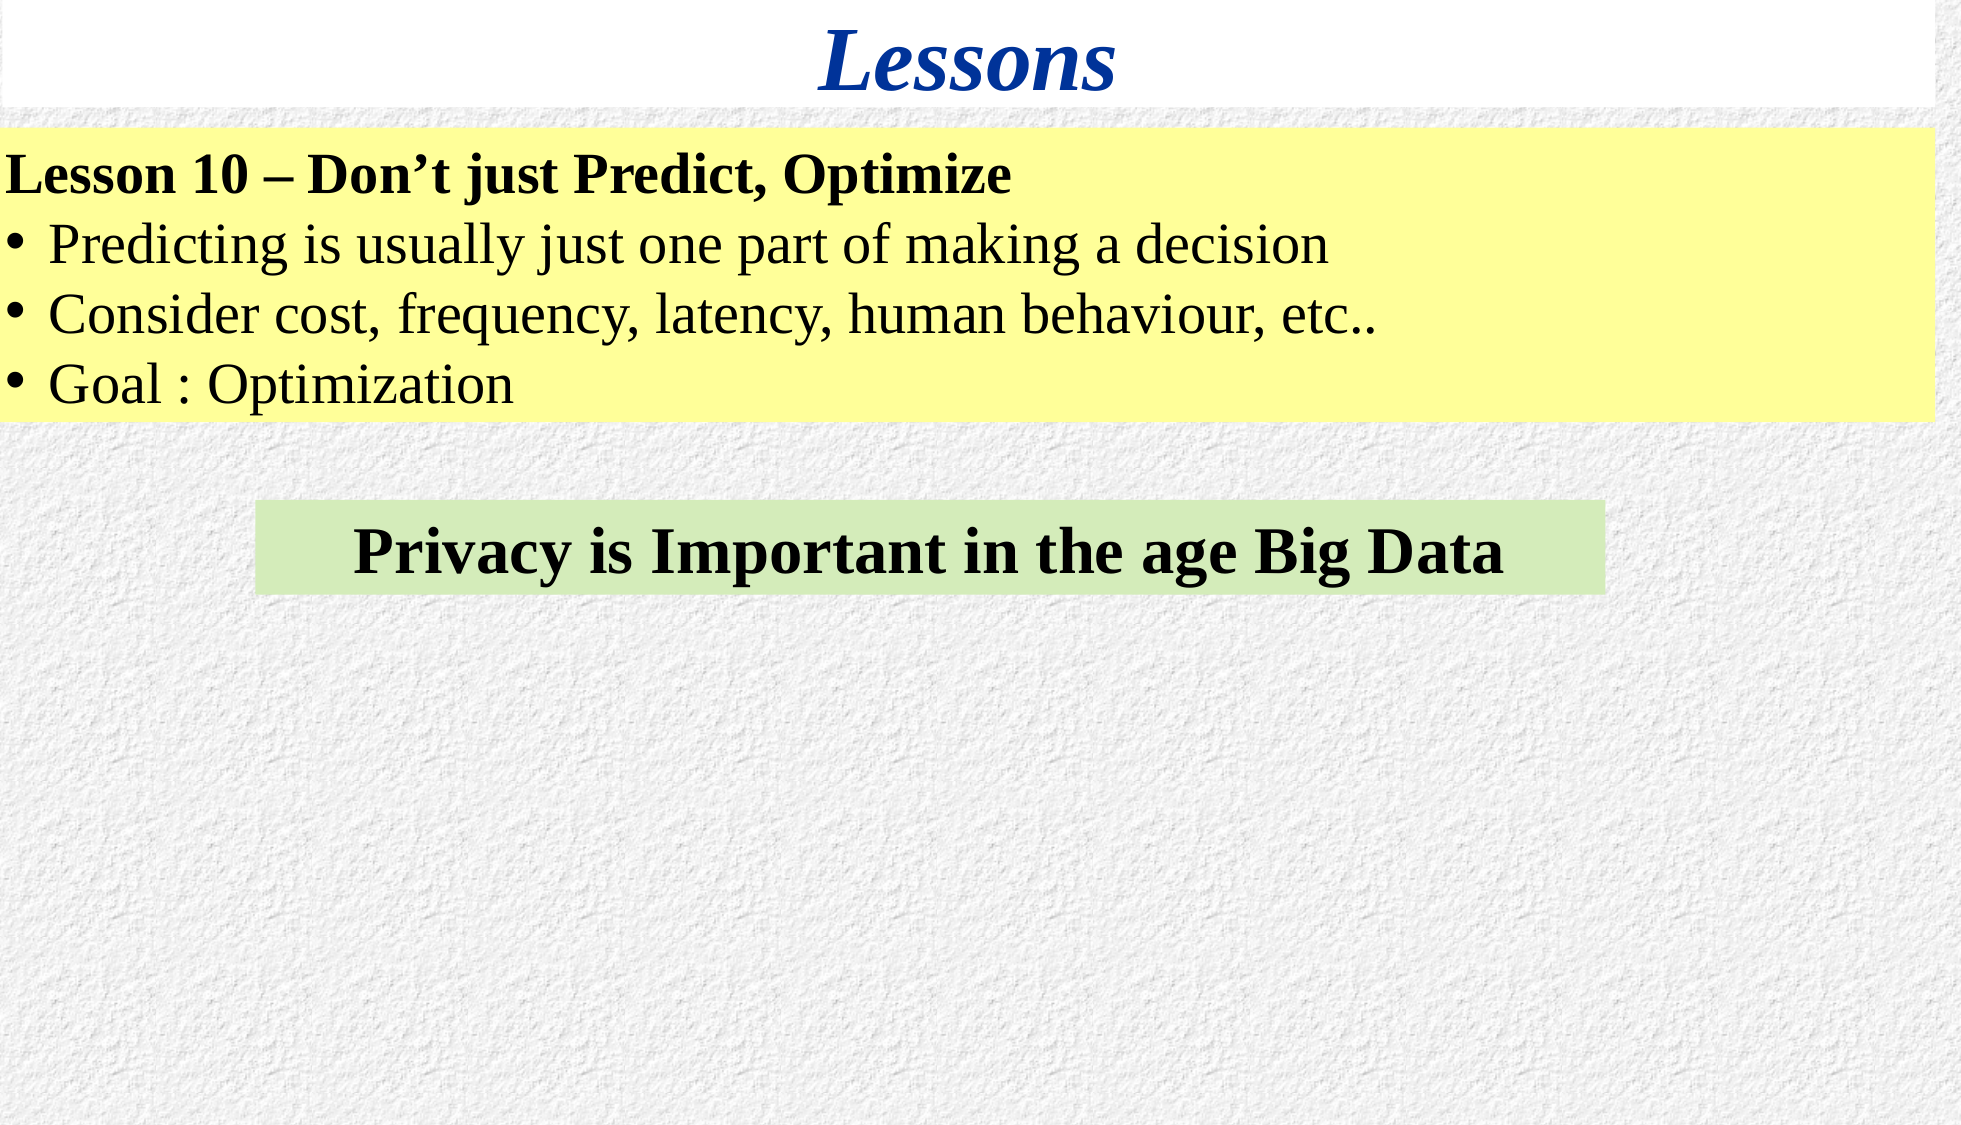

# Lessons

Lesson 10 – Don’t just Predict, Optimize
Predicting is usually just one part of making a decision
Consider cost, frequency, latency, human behaviour, etc..
Goal : Optimization
Privacy is Important in the age Big Data